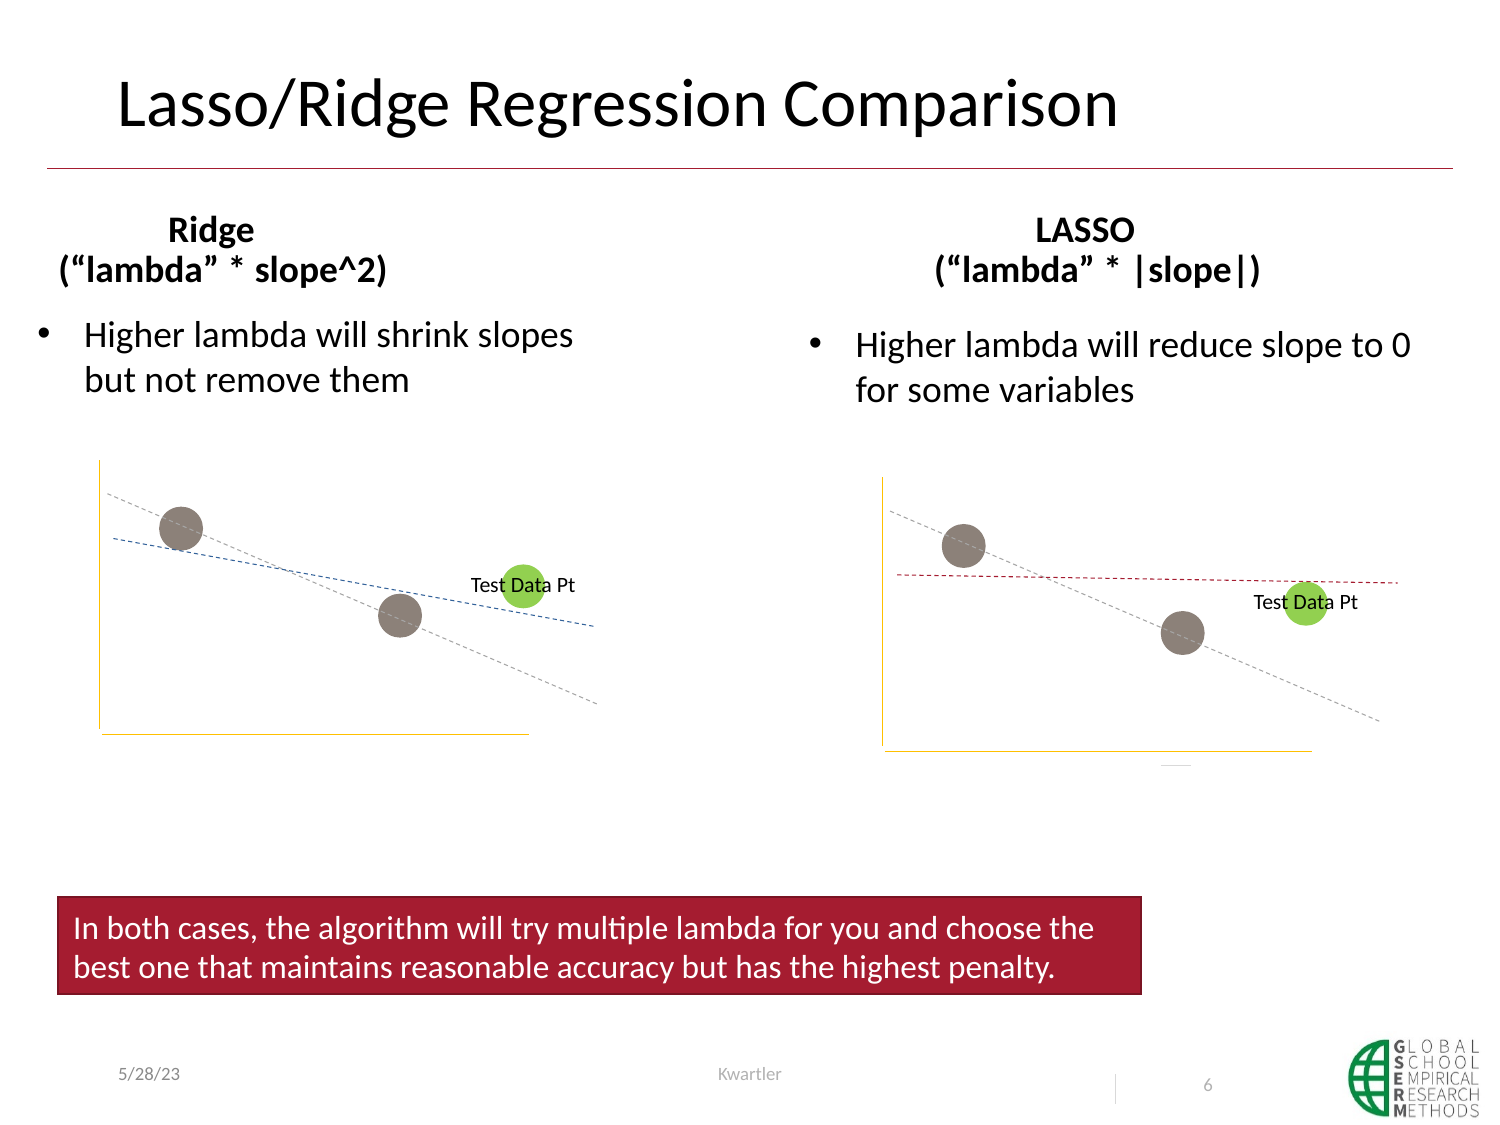

# Lasso/Ridge Regression Comparison
Ridge
LASSO
(“lambda” * |slope|)
(“lambda” * slope^2)
Higher lambda will shrink slopes but not remove them
Higher lambda will reduce slope to 0 for some variables

Test Data Pt

Test Data Pt

In both cases, the algorithm will try multiple lambda for you and choose the best one that maintains reasonable accuracy but has the highest penalty.
5/28/23
Kwartler
6